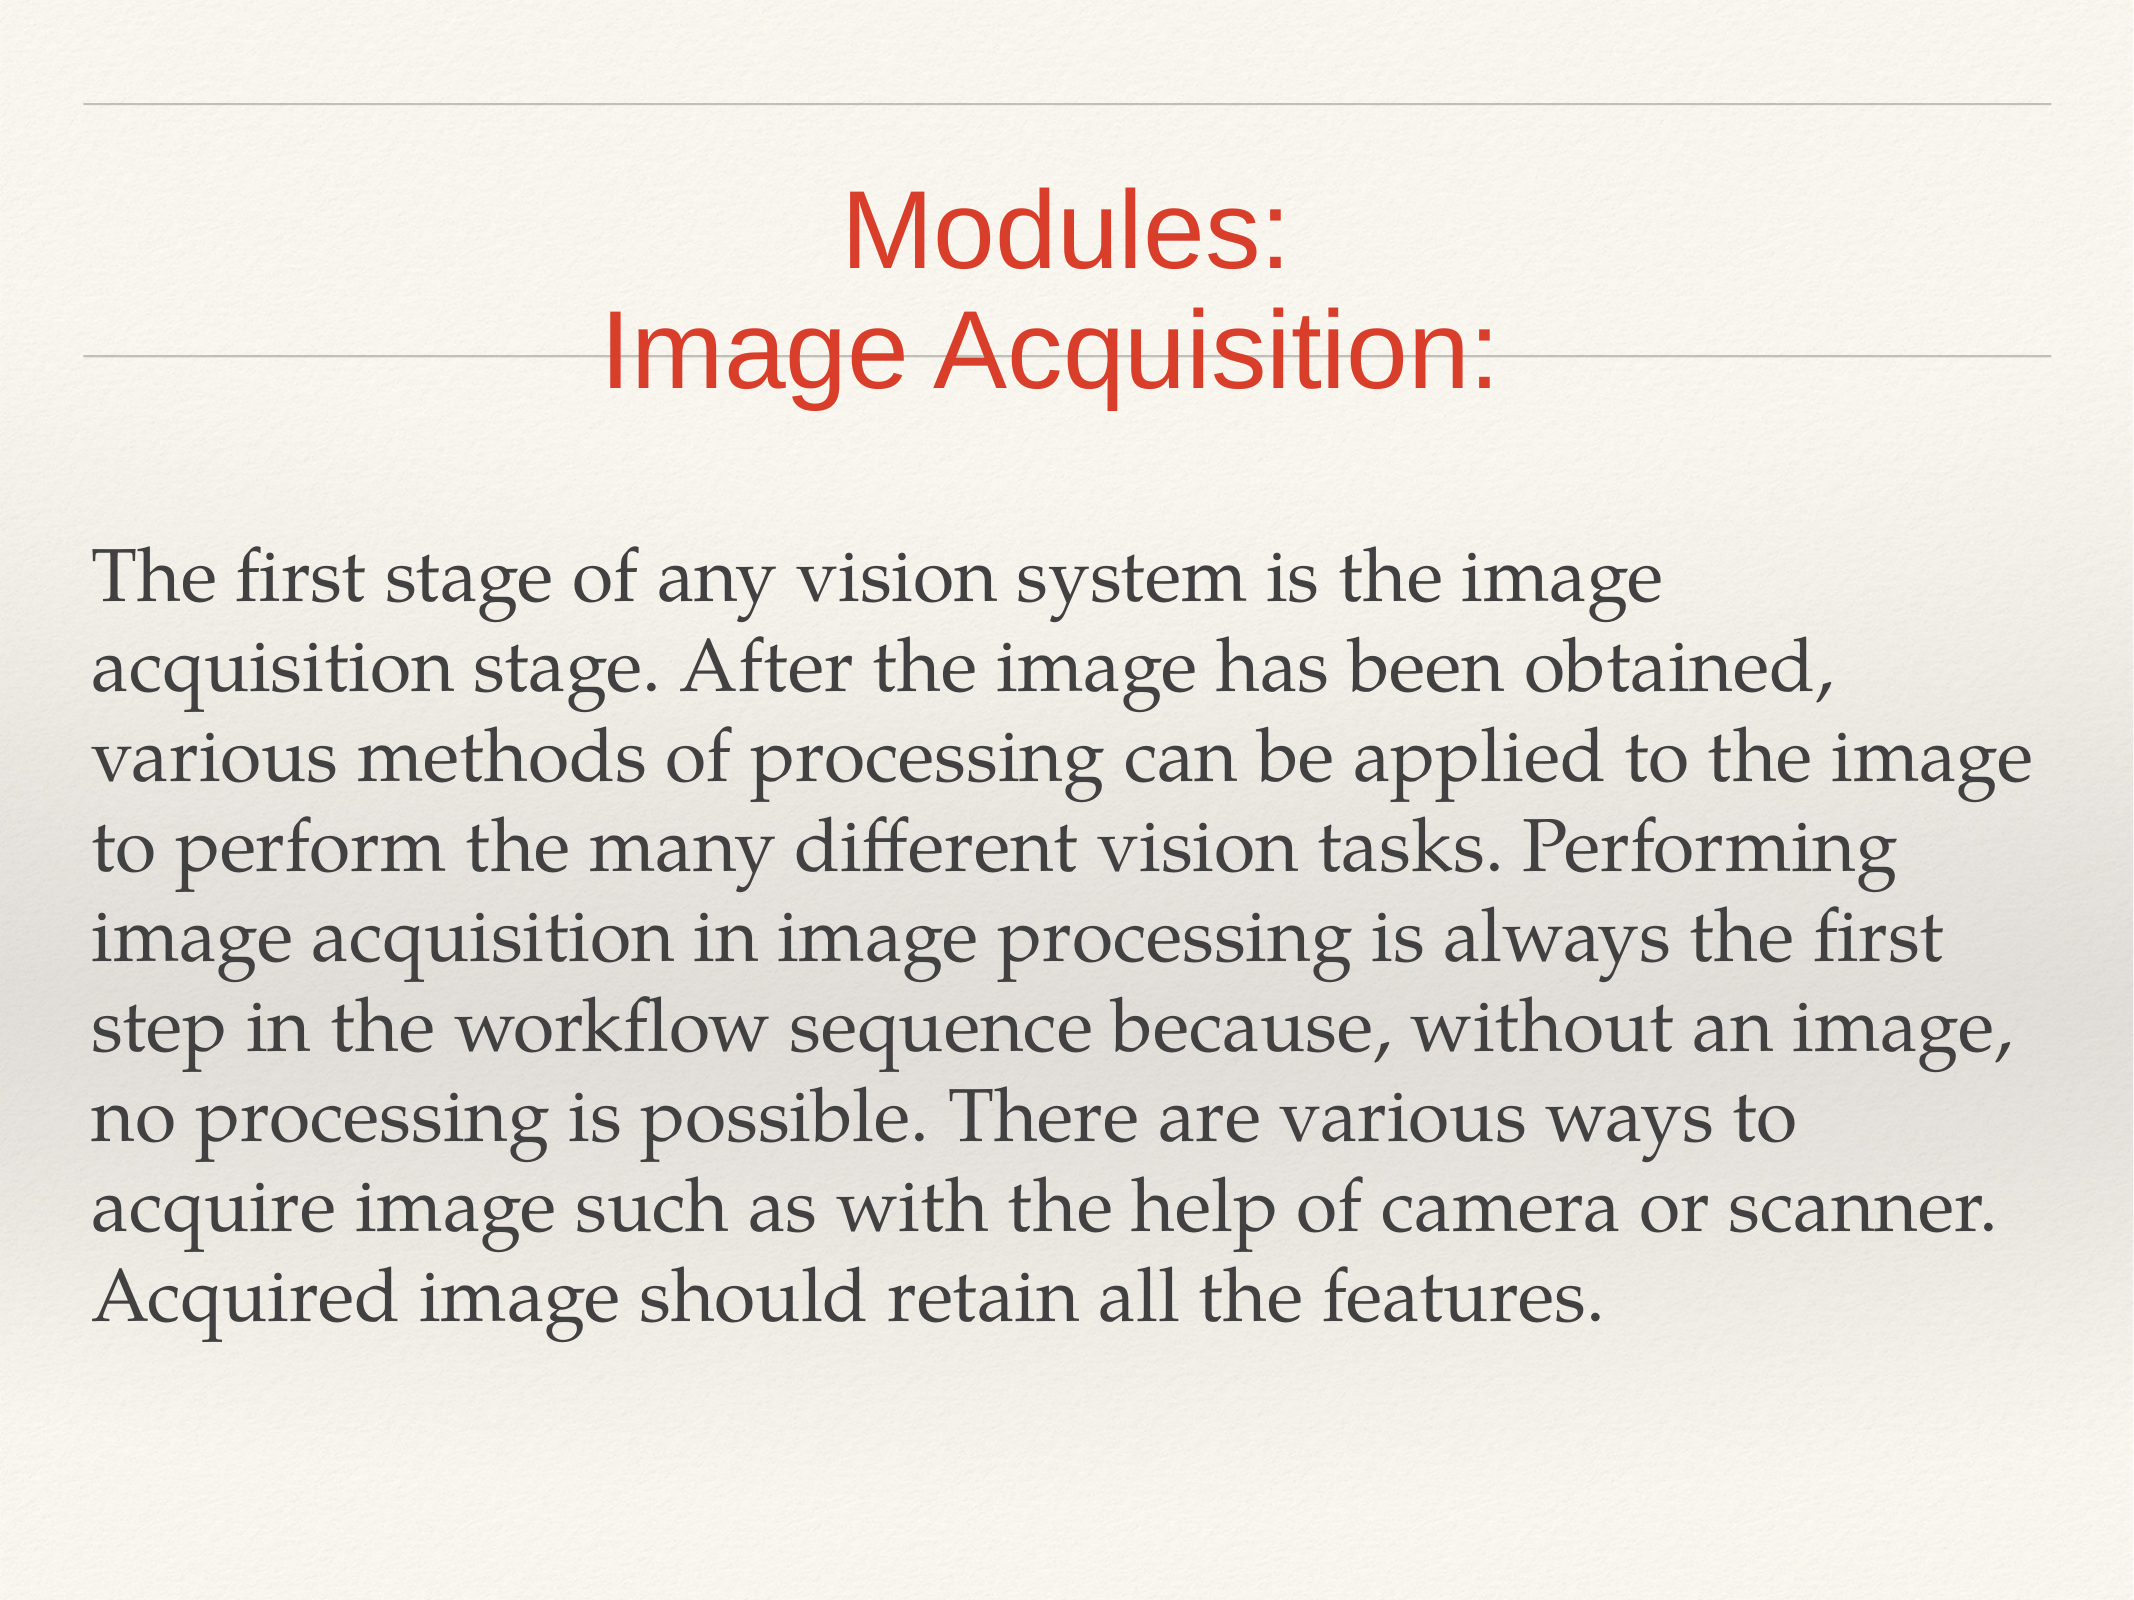

# Modules: Image Acquisition:
The first stage of any vision system is the image acquisition stage. After the image has been obtained, various methods of processing can be applied to the image to perform the many different vision tasks. Performing image acquisition in image processing is always the first step in the workflow sequence because, without an image, no processing is possible. There are various ways to acquire image such as with the help of camera or scanner. Acquired image should retain all the features.